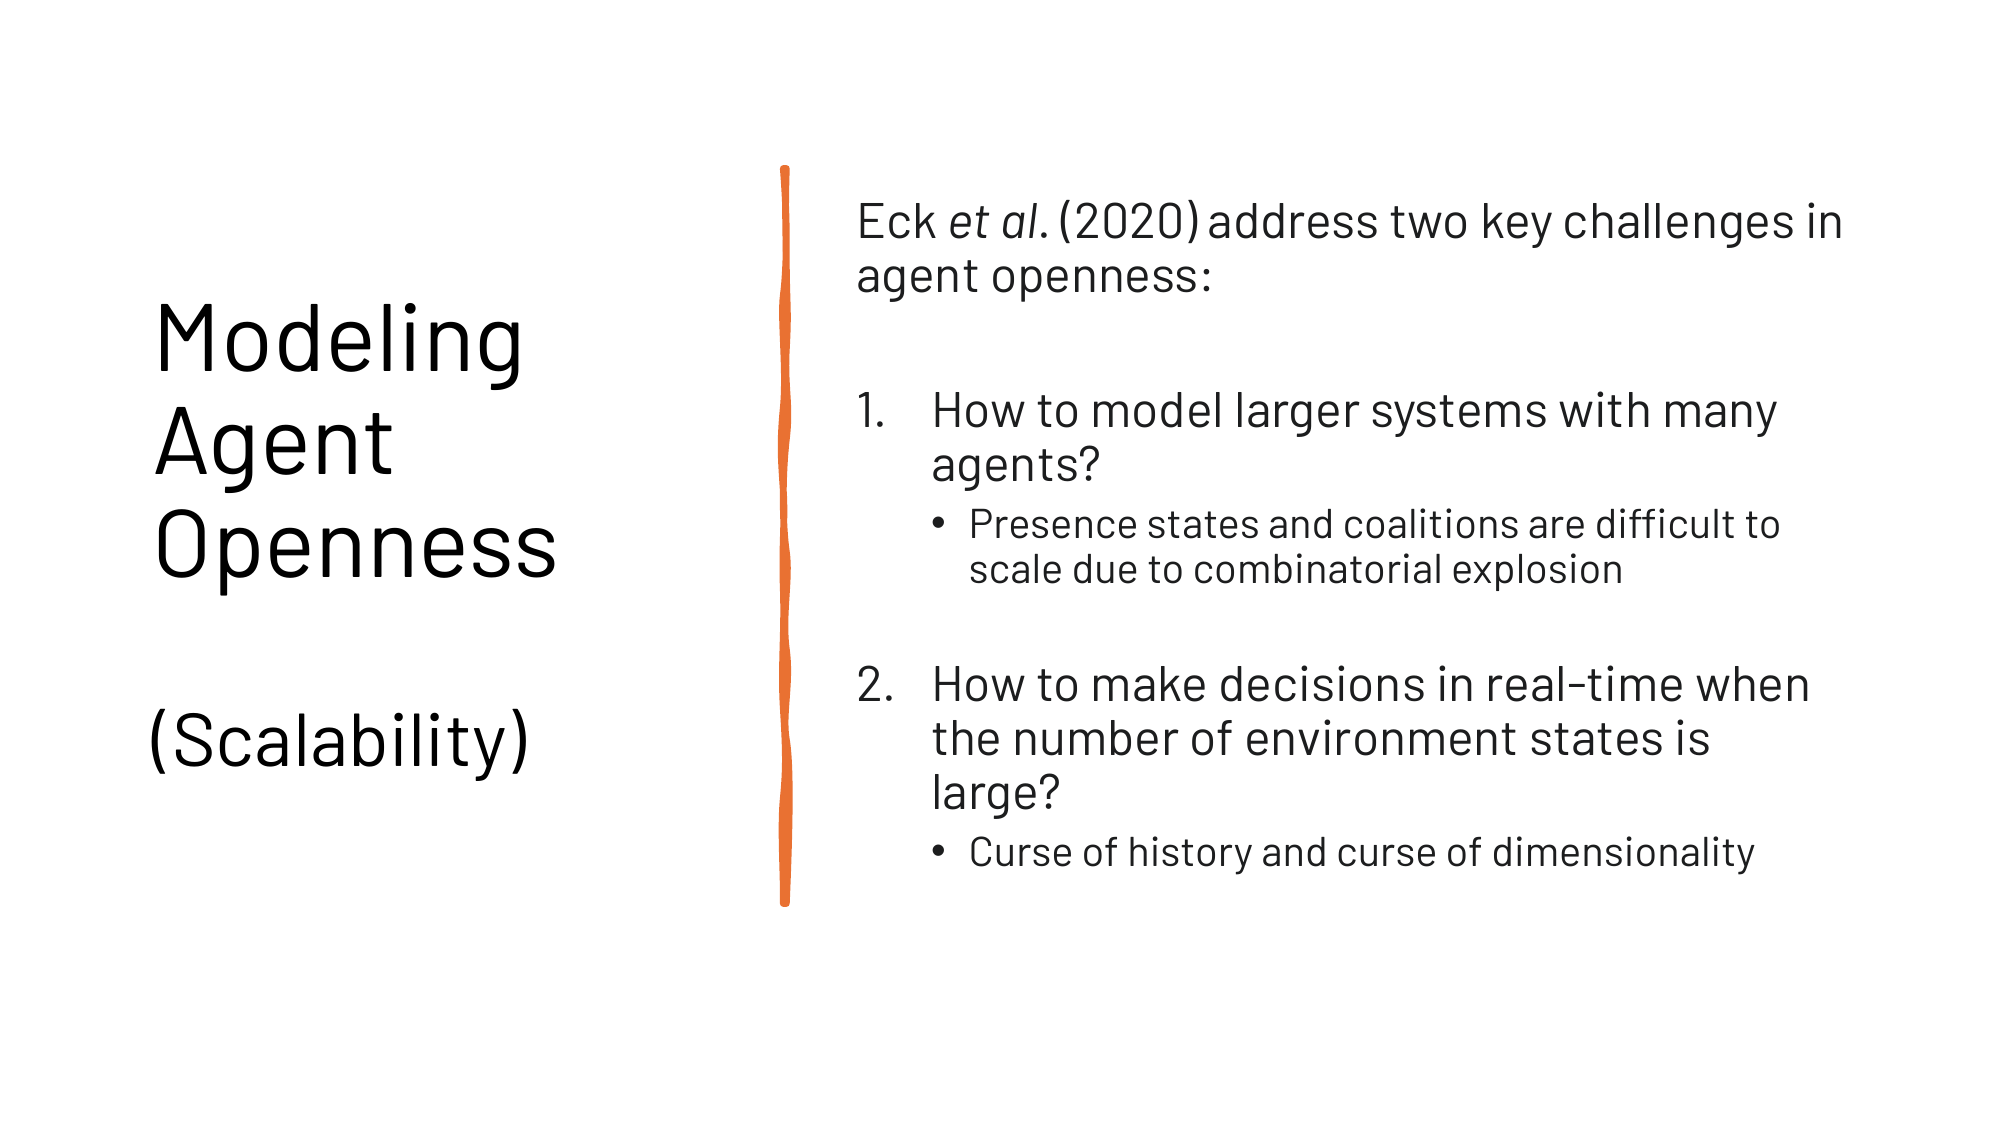

# Modeling Agent Openness (Scalability)
Eck et al. (2020) address two key challenges in agent openness:
How to model larger systems with many agents?
Presence states and coalitions are difficult to scale due to combinatorial explosion
How to make decisions in real-time when the number of environment states is large?
Curse of history and curse of dimensionality